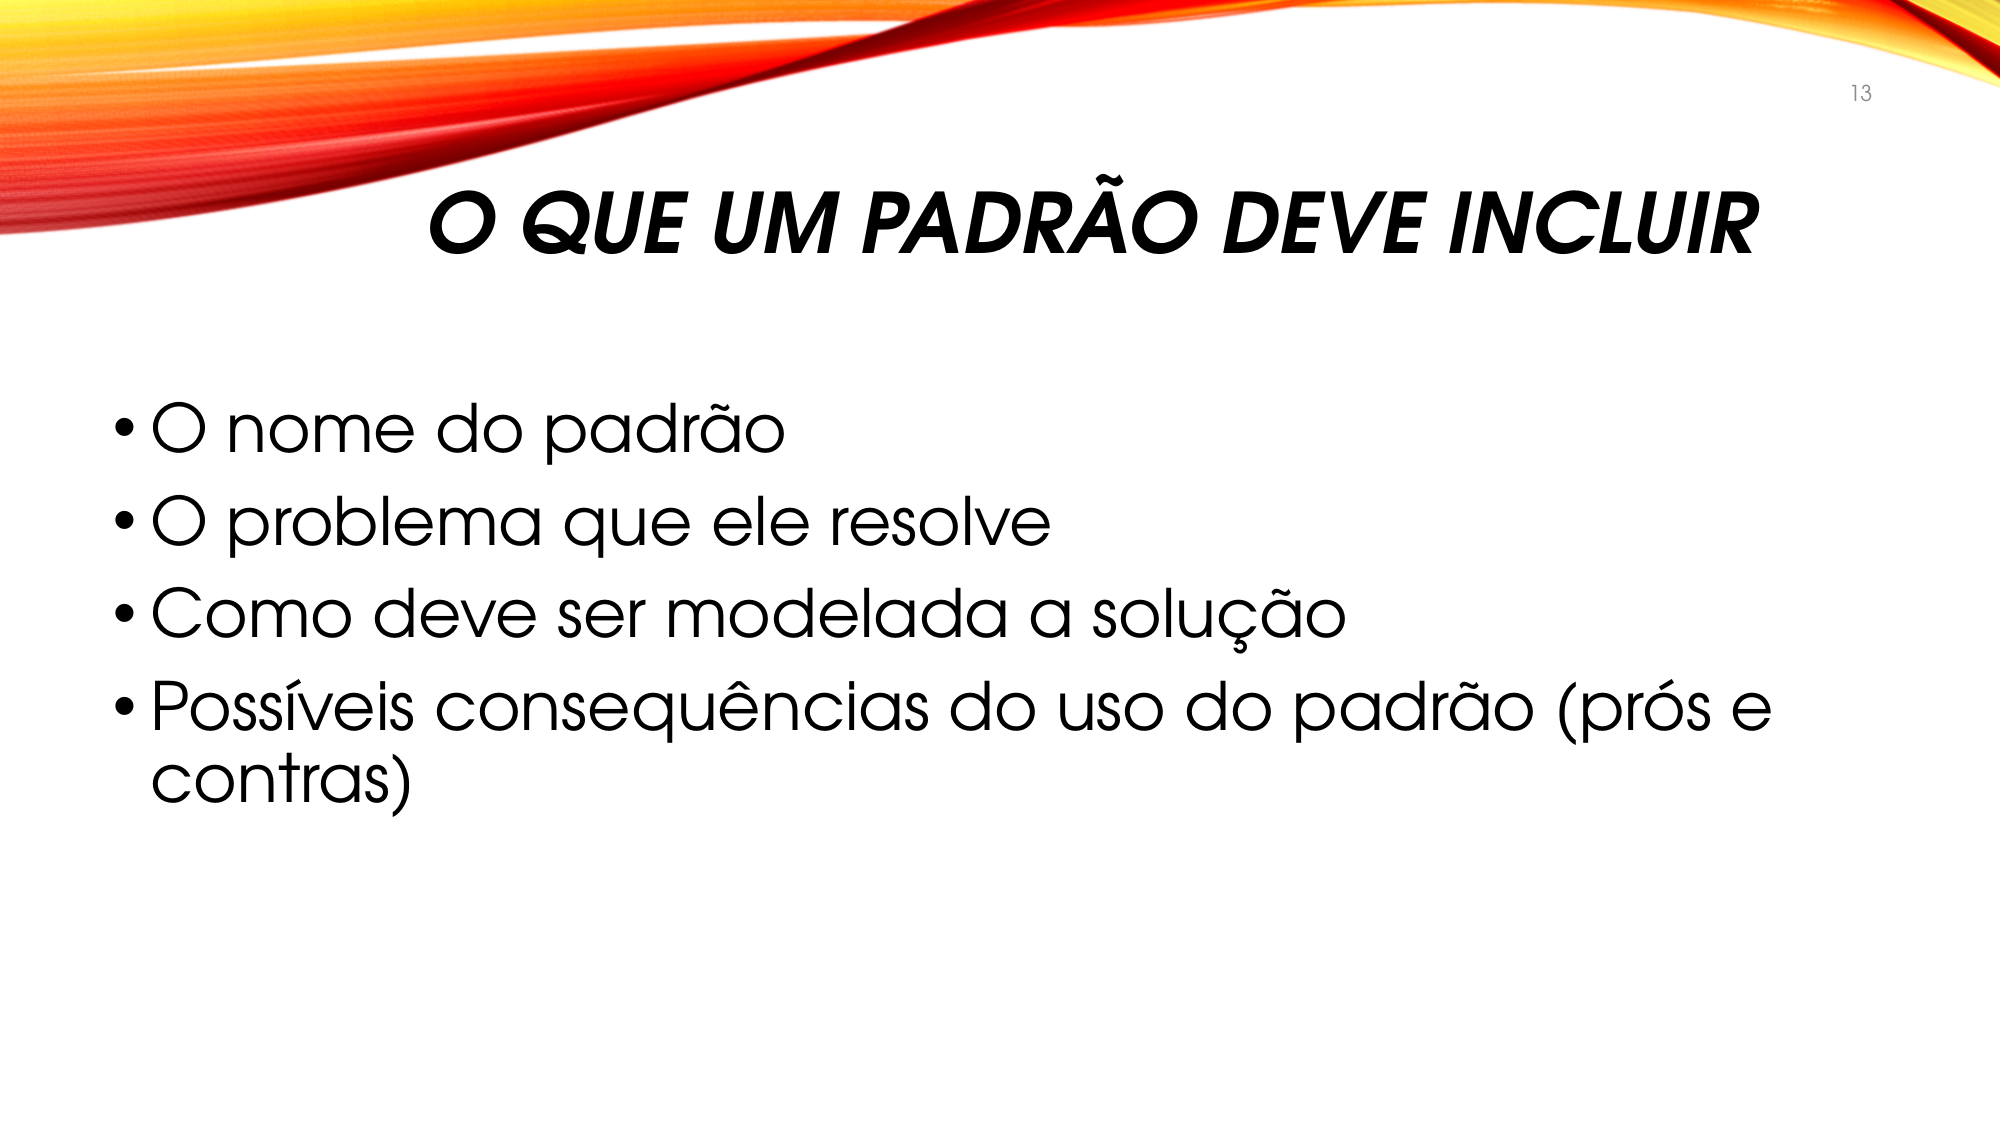

13
# O que um padrão deve incluir
O nome do padrão
O problema que ele resolve
Como deve ser modelada a solução
Possíveis consequências do uso do padrão (prós e contras)